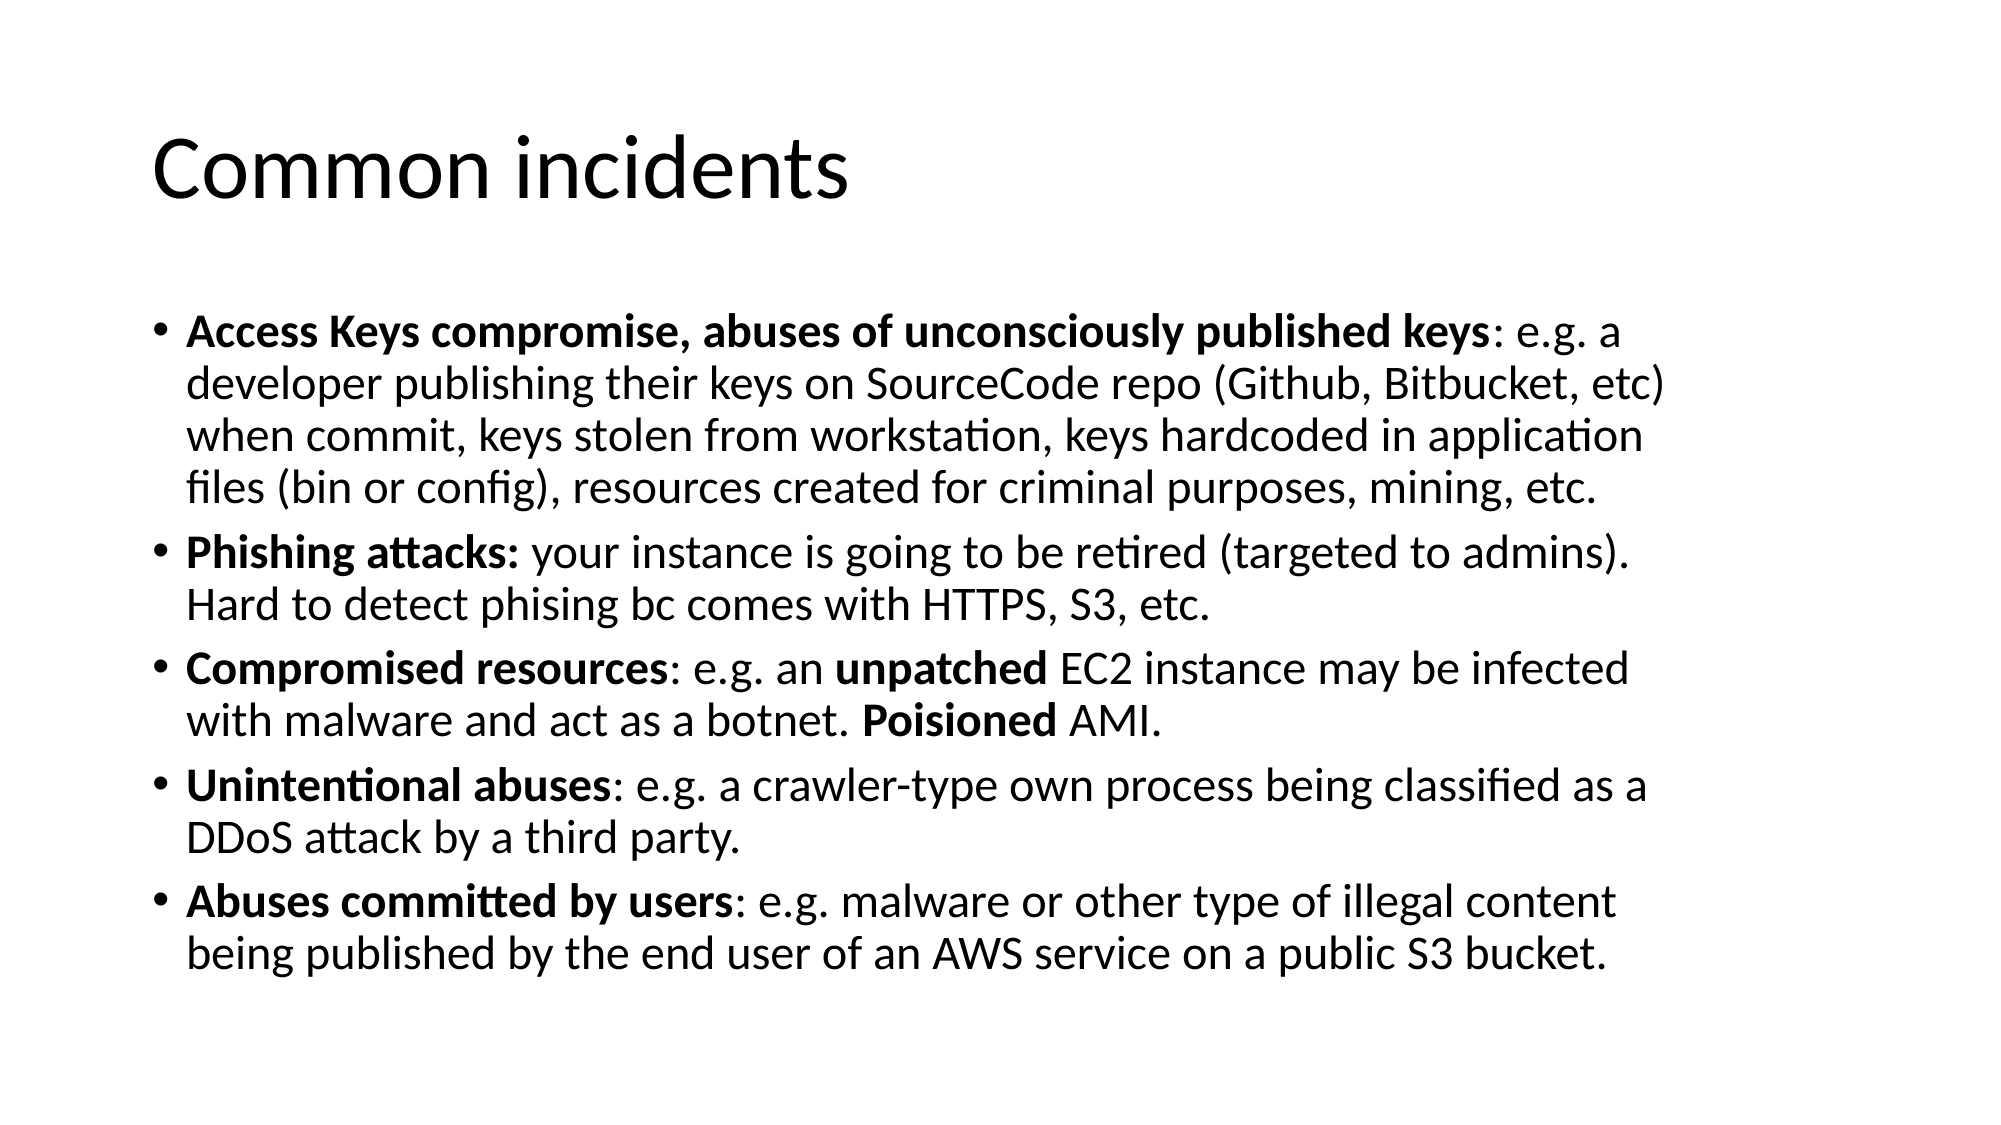

# Common incidents
Access Keys compromise, abuses of unconsciously published keys: e.g. a developer publishing their keys on SourceCode repo (Github, Bitbucket, etc) when commit, keys stolen from workstation, keys hardcoded in application files (bin or config), resources created for criminal purposes, mining, etc.
Phishing attacks: your instance is going to be retired (targeted to admins). Hard to detect phising bc comes with HTTPS, S3, etc.
Compromised resources: e.g. an unpatched EC2 instance may be infected with malware and act as a botnet. Poisioned AMI.
Unintentional abuses: e.g. a crawler-type own process being classified as a DDoS attack by a third party.
Abuses committed by users: e.g. malware or other type of illegal content being published by the end user of an AWS service on a public S3 bucket.